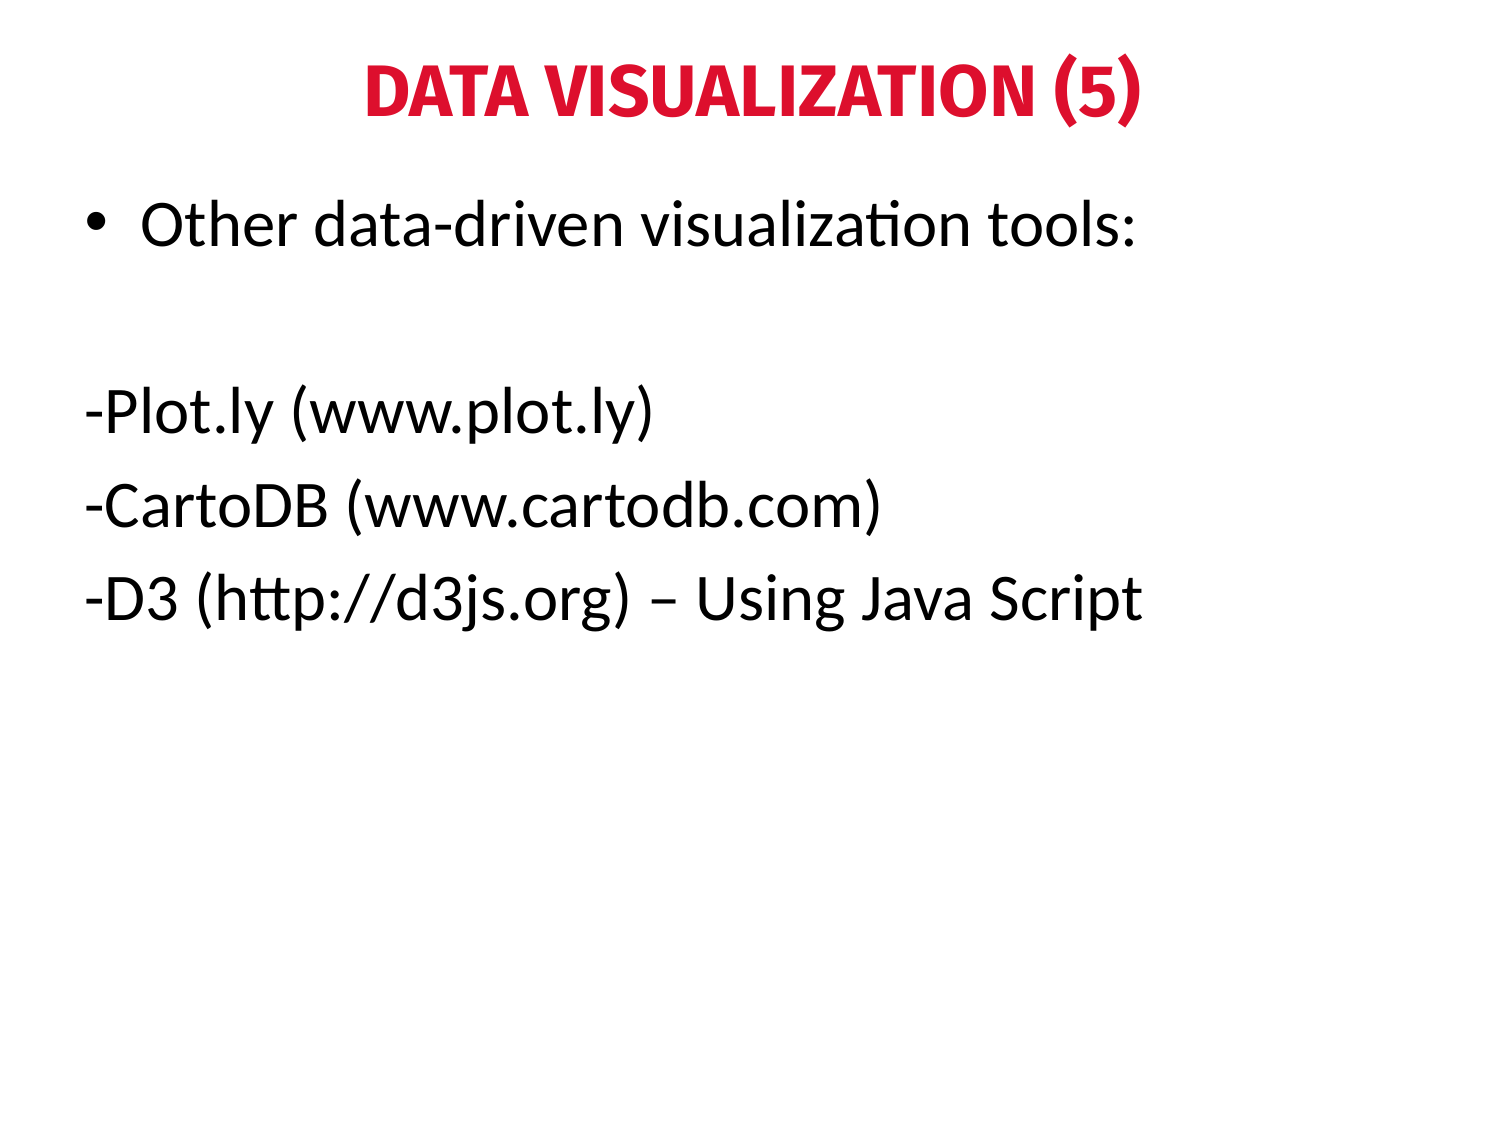

# DATA VISUALIZATION (5)
Other data-driven visualization tools:

-Plot.ly (www.plot.ly)
-CartoDB (www.cartodb.com)
-D3 (http://d3js.org) – Using Java Script